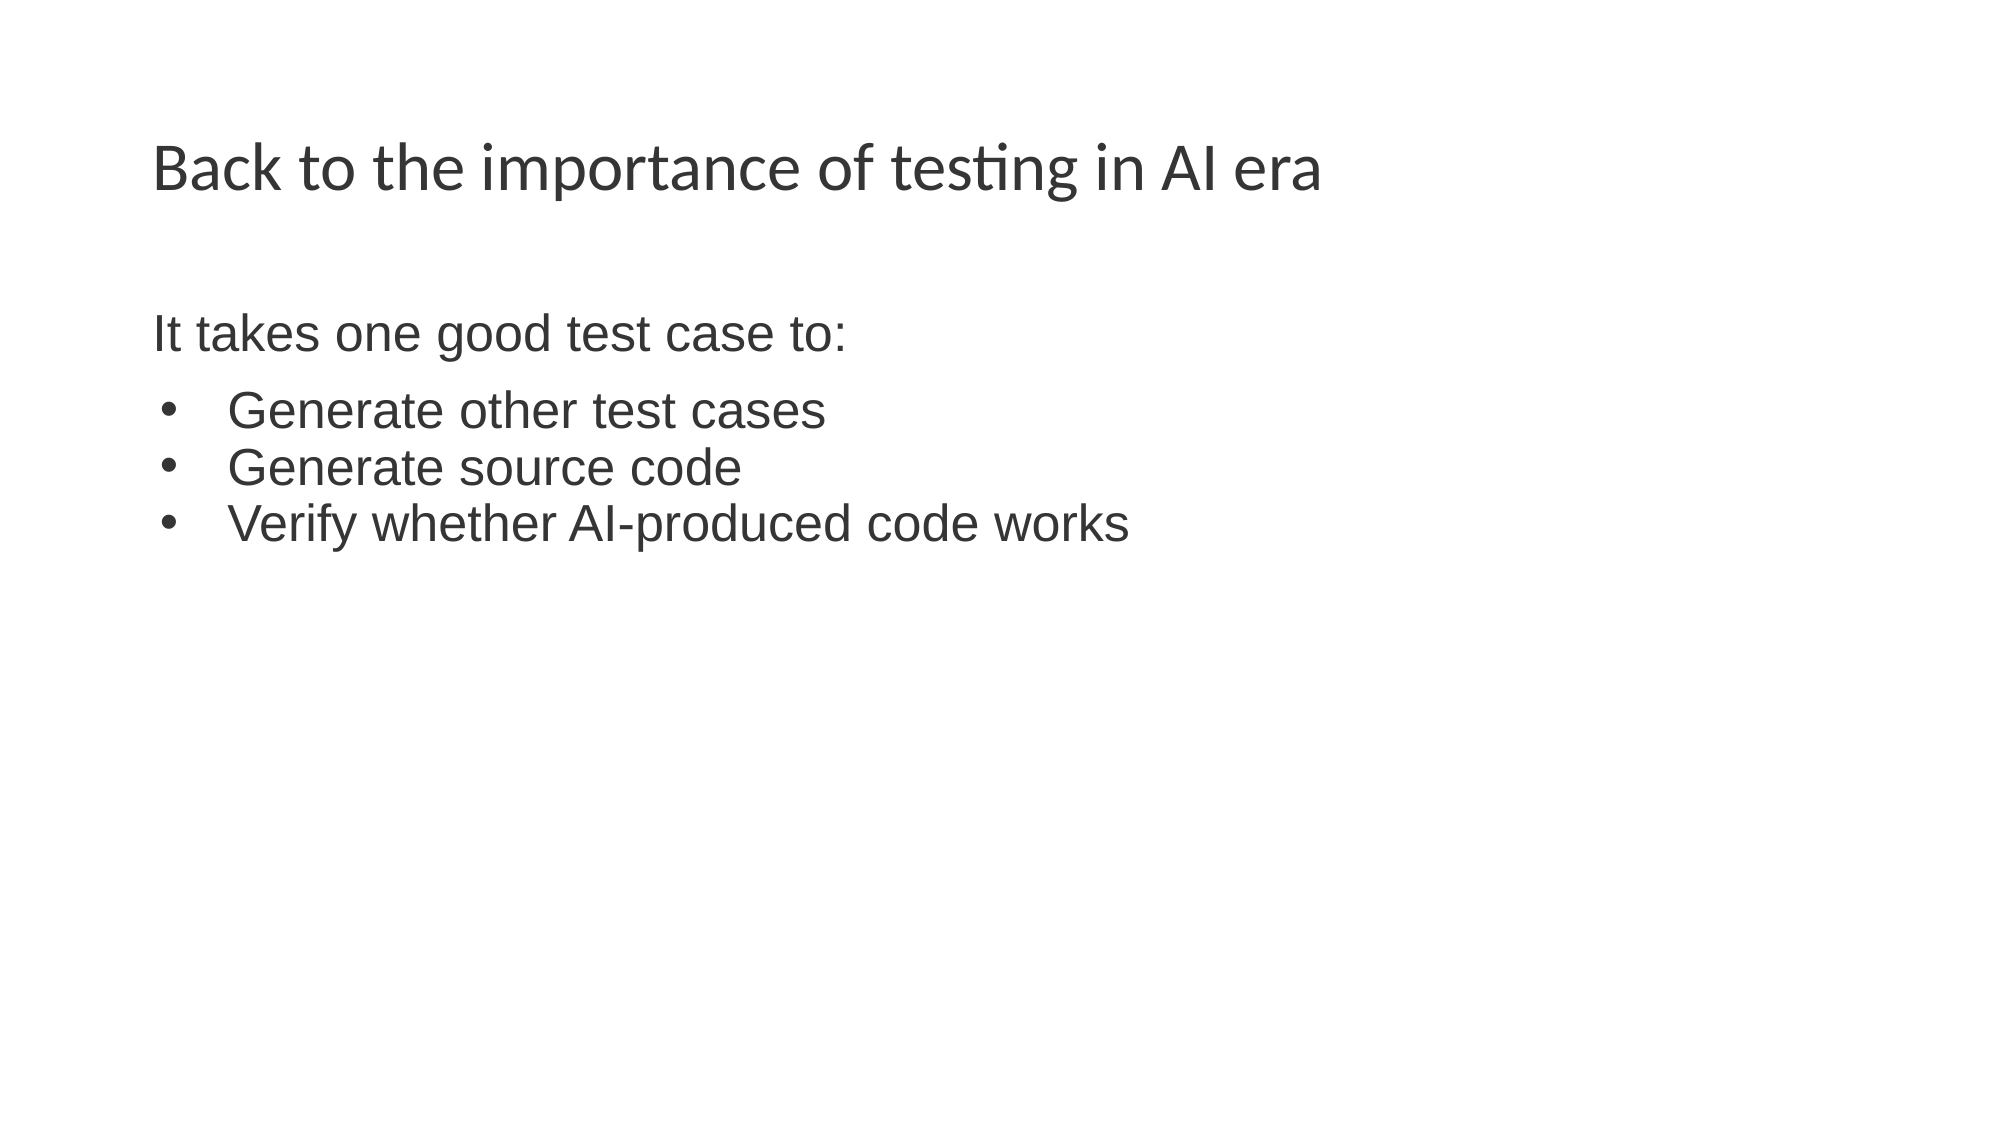

# Back to the importance of testing in AI era
It takes one good test case to:
Generate other test cases
Generate source code
Verify whether AI-produced code works

20